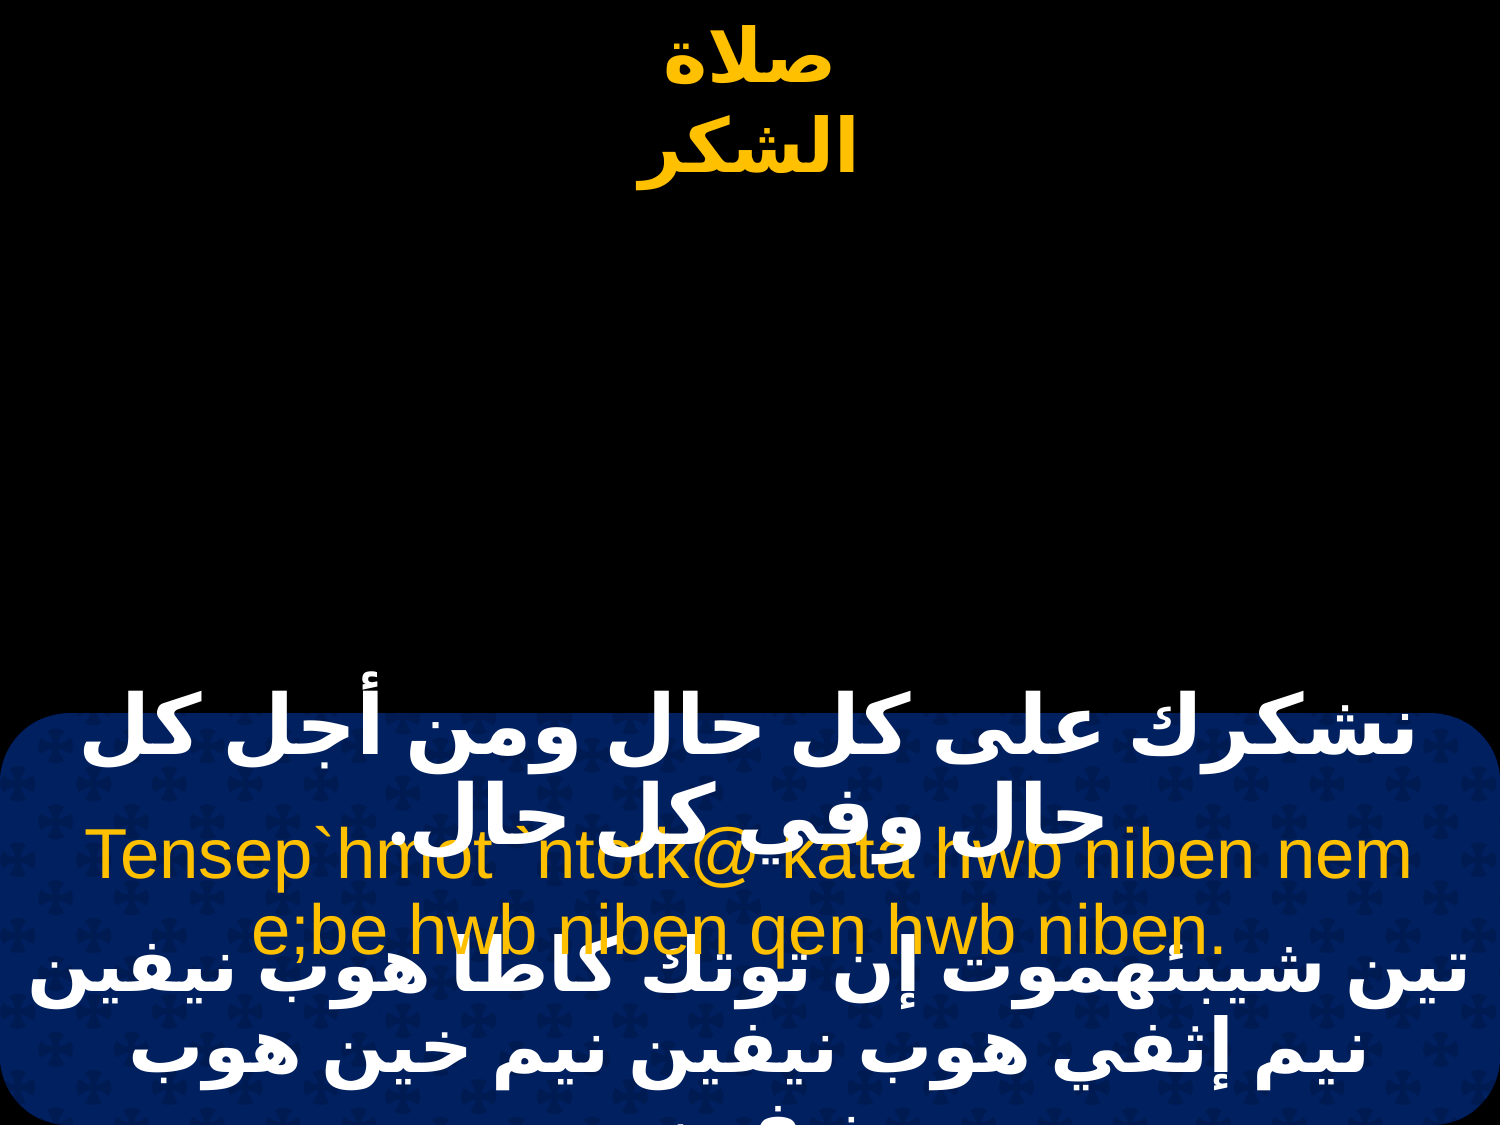

نشكرك على كل حال ومن أجل كل حال وفي كل حال.
Tensep`hmot `ntotk@ kata hwb niben nem e;be hwb niben qen hwb niben.
تين شيبئهموت إن توتك كاطا هوب نيفين نيم إثفي هوب نيفين نيم خين هوب نيفين.